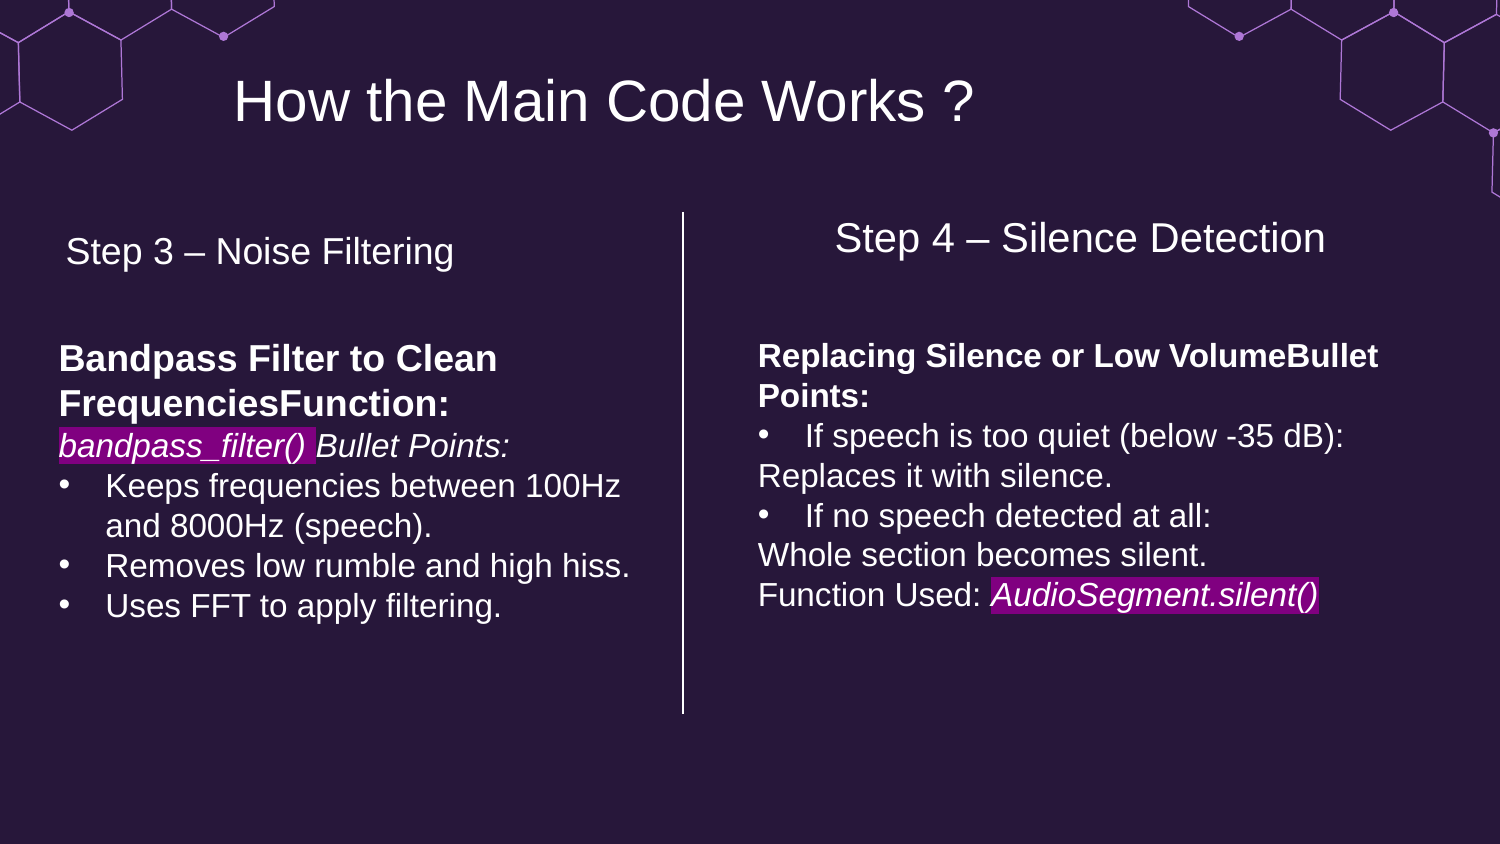

# How the Main Code Works ?
 Step 4 – Silence Detection
Step 3 – Noise Filtering
Bandpass Filter to Clean FrequenciesFunction: bandpass_filter() Bullet Points:
Keeps frequencies between 100Hz and 8000Hz (speech).
Removes low rumble and high hiss.
Uses FFT to apply filtering.
Replacing Silence or Low VolumeBullet Points:
If speech is too quiet (below -35 dB):
Replaces it with silence.
If no speech detected at all:
Whole section becomes silent.
Function Used: AudioSegment.silent()